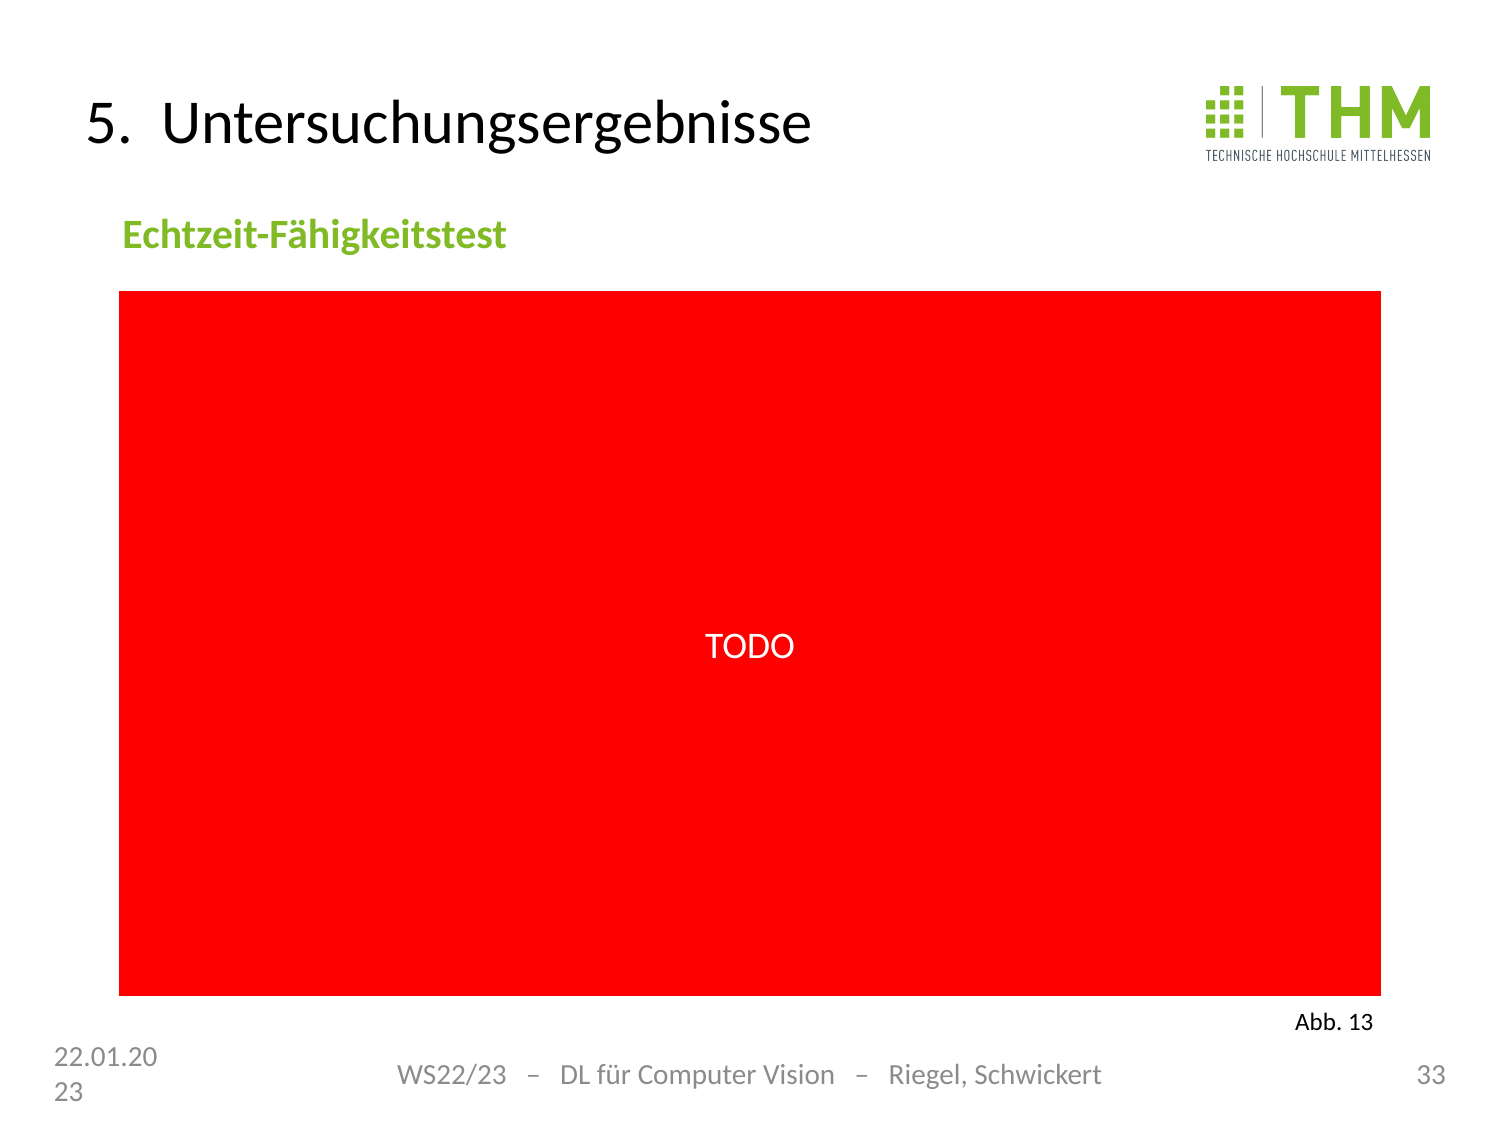

# 5.  Untersuchungsergebnisse
Echtzeit-Fähigkeitstest
TODO
Abb. 13
22.01.2023
WS22/23   –   DL für Computer Vision   –   Riegel, Schwickert
33